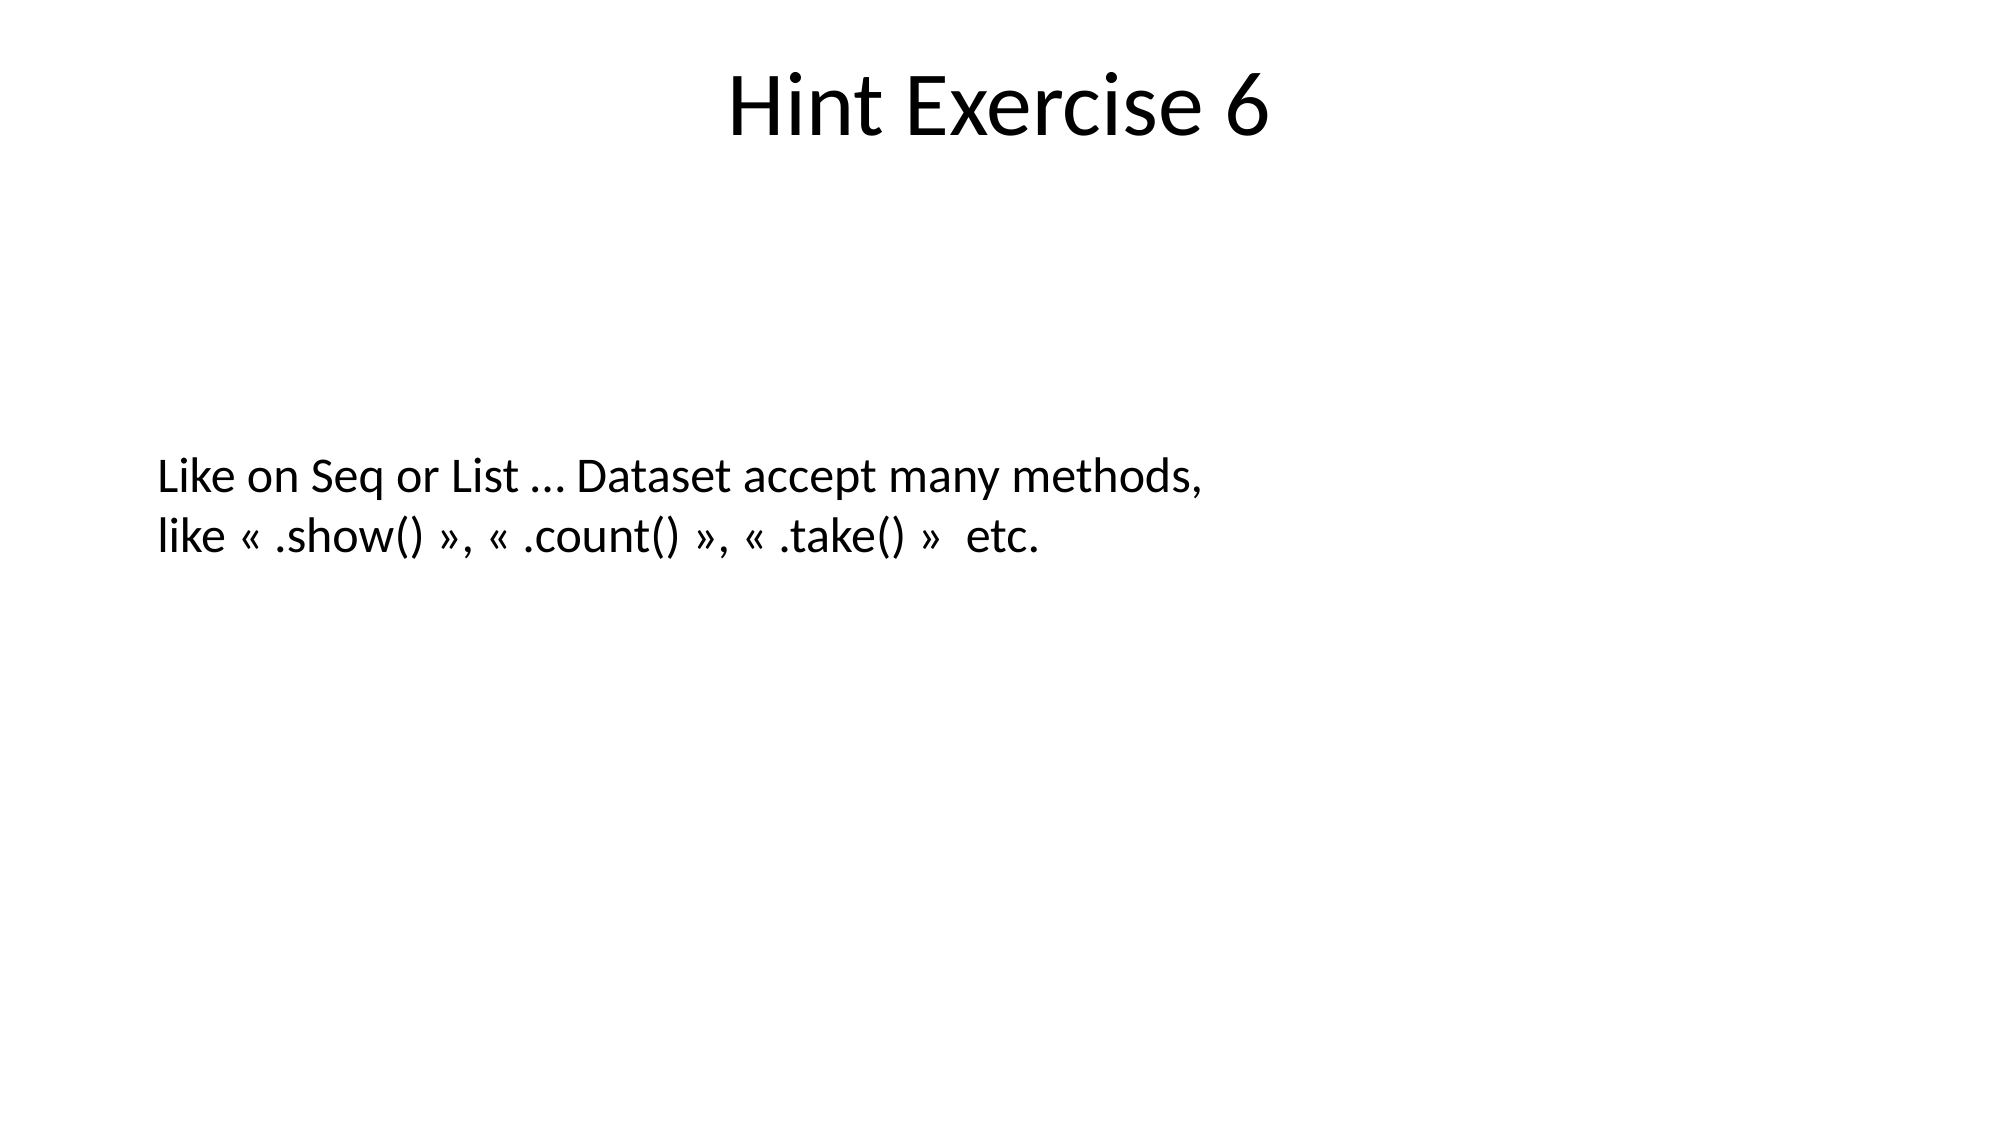

# Hint Exercise 6
Like on Seq or List … Dataset accept many methods,
like « .show() », « .count() », « .take() »  etc.